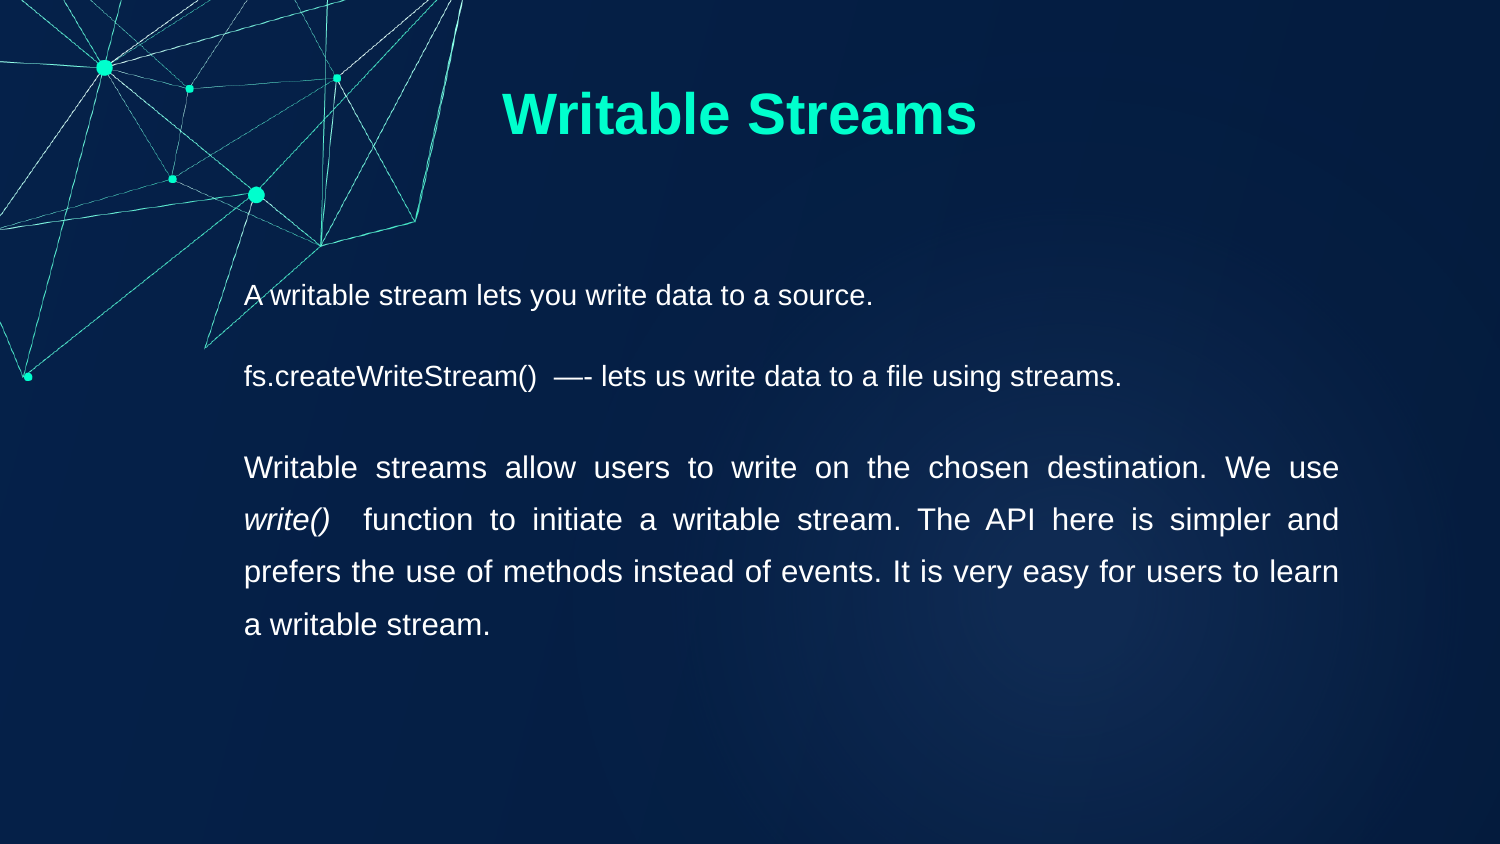

Writable Streams
A writable stream lets you write data to a source.

fs.createWriteStream()  —- lets us write data to a file using streams.

Writable streams allow users to write on the chosen destination. We use write()  function to initiate a writable stream. The API here is simpler and prefers the use of methods instead of events. It is very easy for users to learn a writable stream.